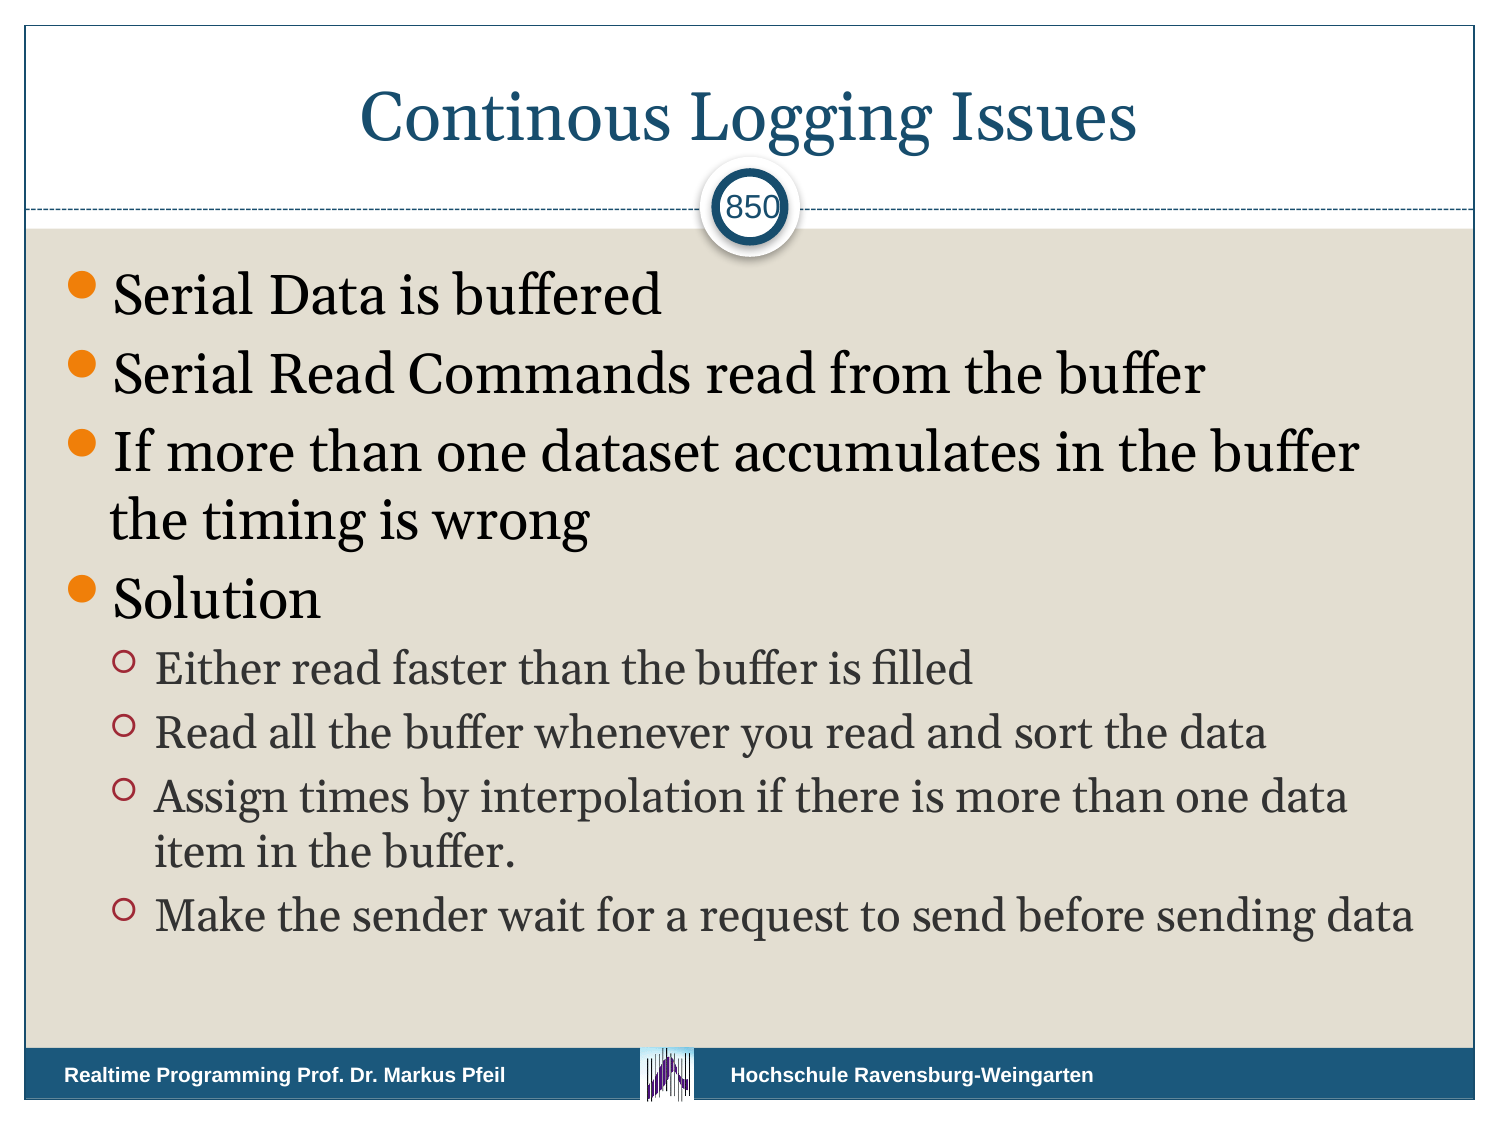

# Continous Logging Issues
850
Serial Data is buffered
Serial Read Commands read from the buffer
If more than one dataset accumulates in the buffer the timing is wrong
Solution
Either read faster than the buffer is filled
Read all the buffer whenever you read and sort the data
Assign times by interpolation if there is more than one data item in the buffer.
Make the sender wait for a request to send before sending data
Realtime Programming Prof. Dr. Markus Pfeil